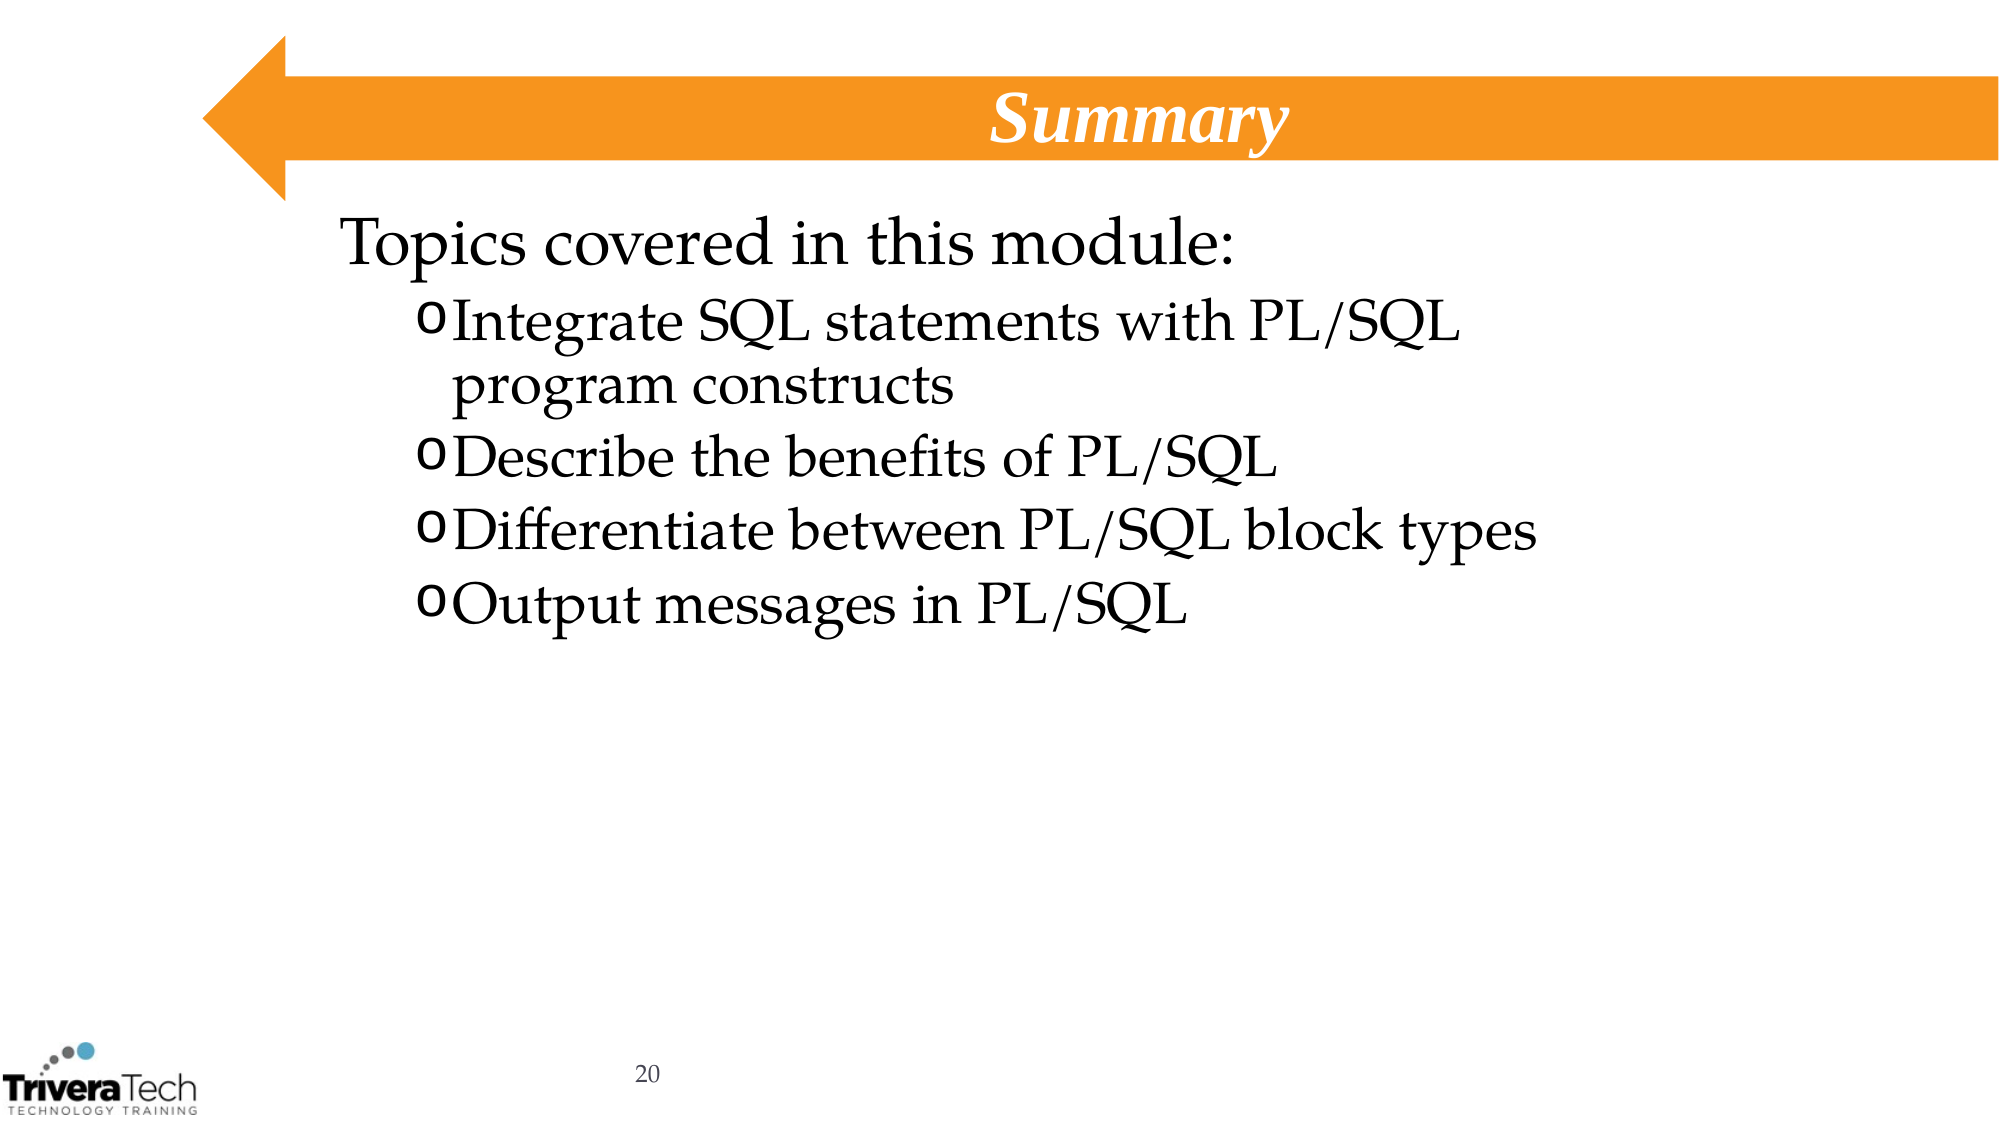

# Summary
Topics covered in this module:
Integrate SQL statements with PL/SQL program constructs
Describe the benefits of PL/SQL
Differentiate between PL/SQL block types
Output messages in PL/SQL

20